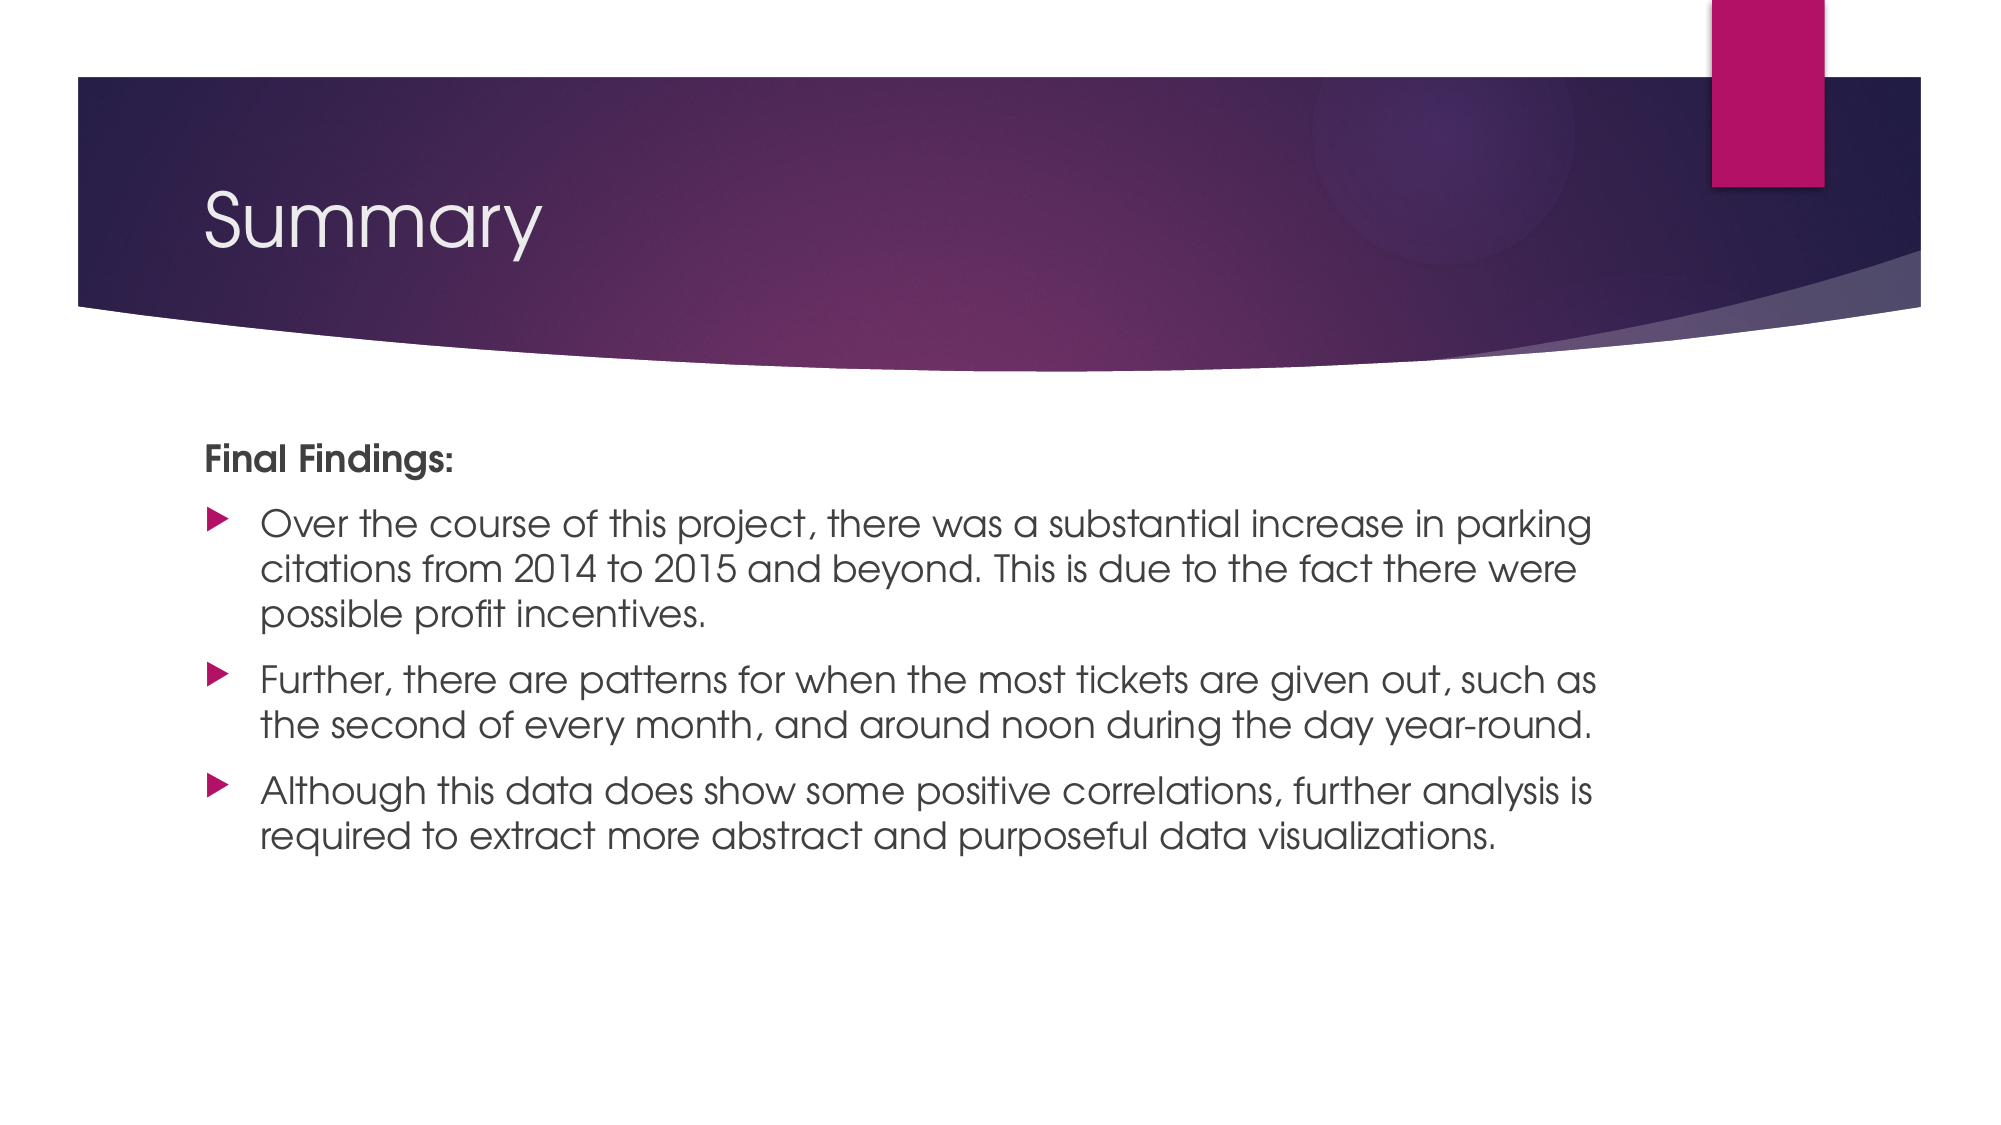

# Summary
Final Findings:
Over the course of this project, there was a substantial increase in parking citations from 2014 to 2015 and beyond. This is due to the fact there were possible profit incentives.
Further, there are patterns for when the most tickets are given out, such as the second of every month, and around noon during the day year-round.
Although this data does show some positive correlations, further analysis is required to extract more abstract and purposeful data visualizations.